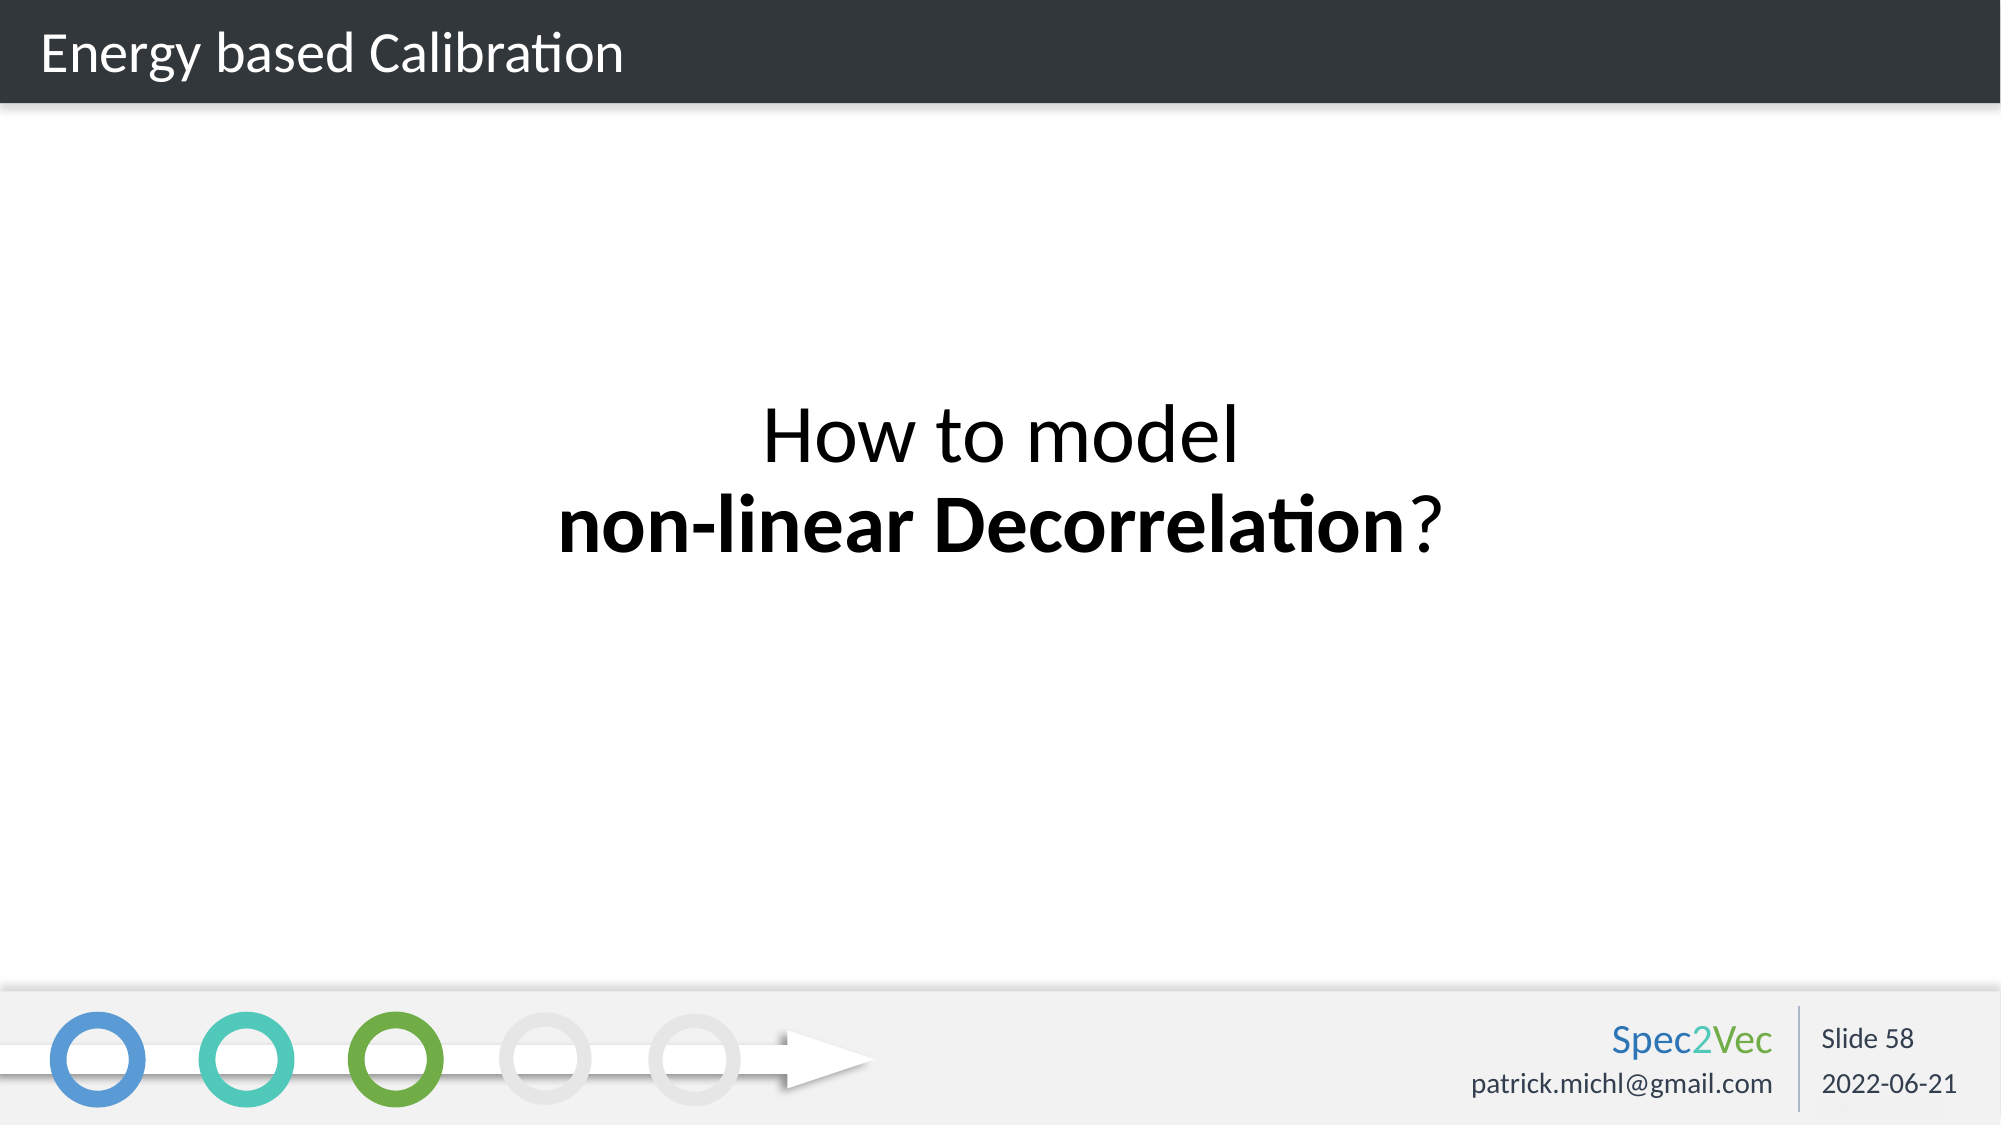

Energy based Calibration
How to model
non-linear Decorrelation?